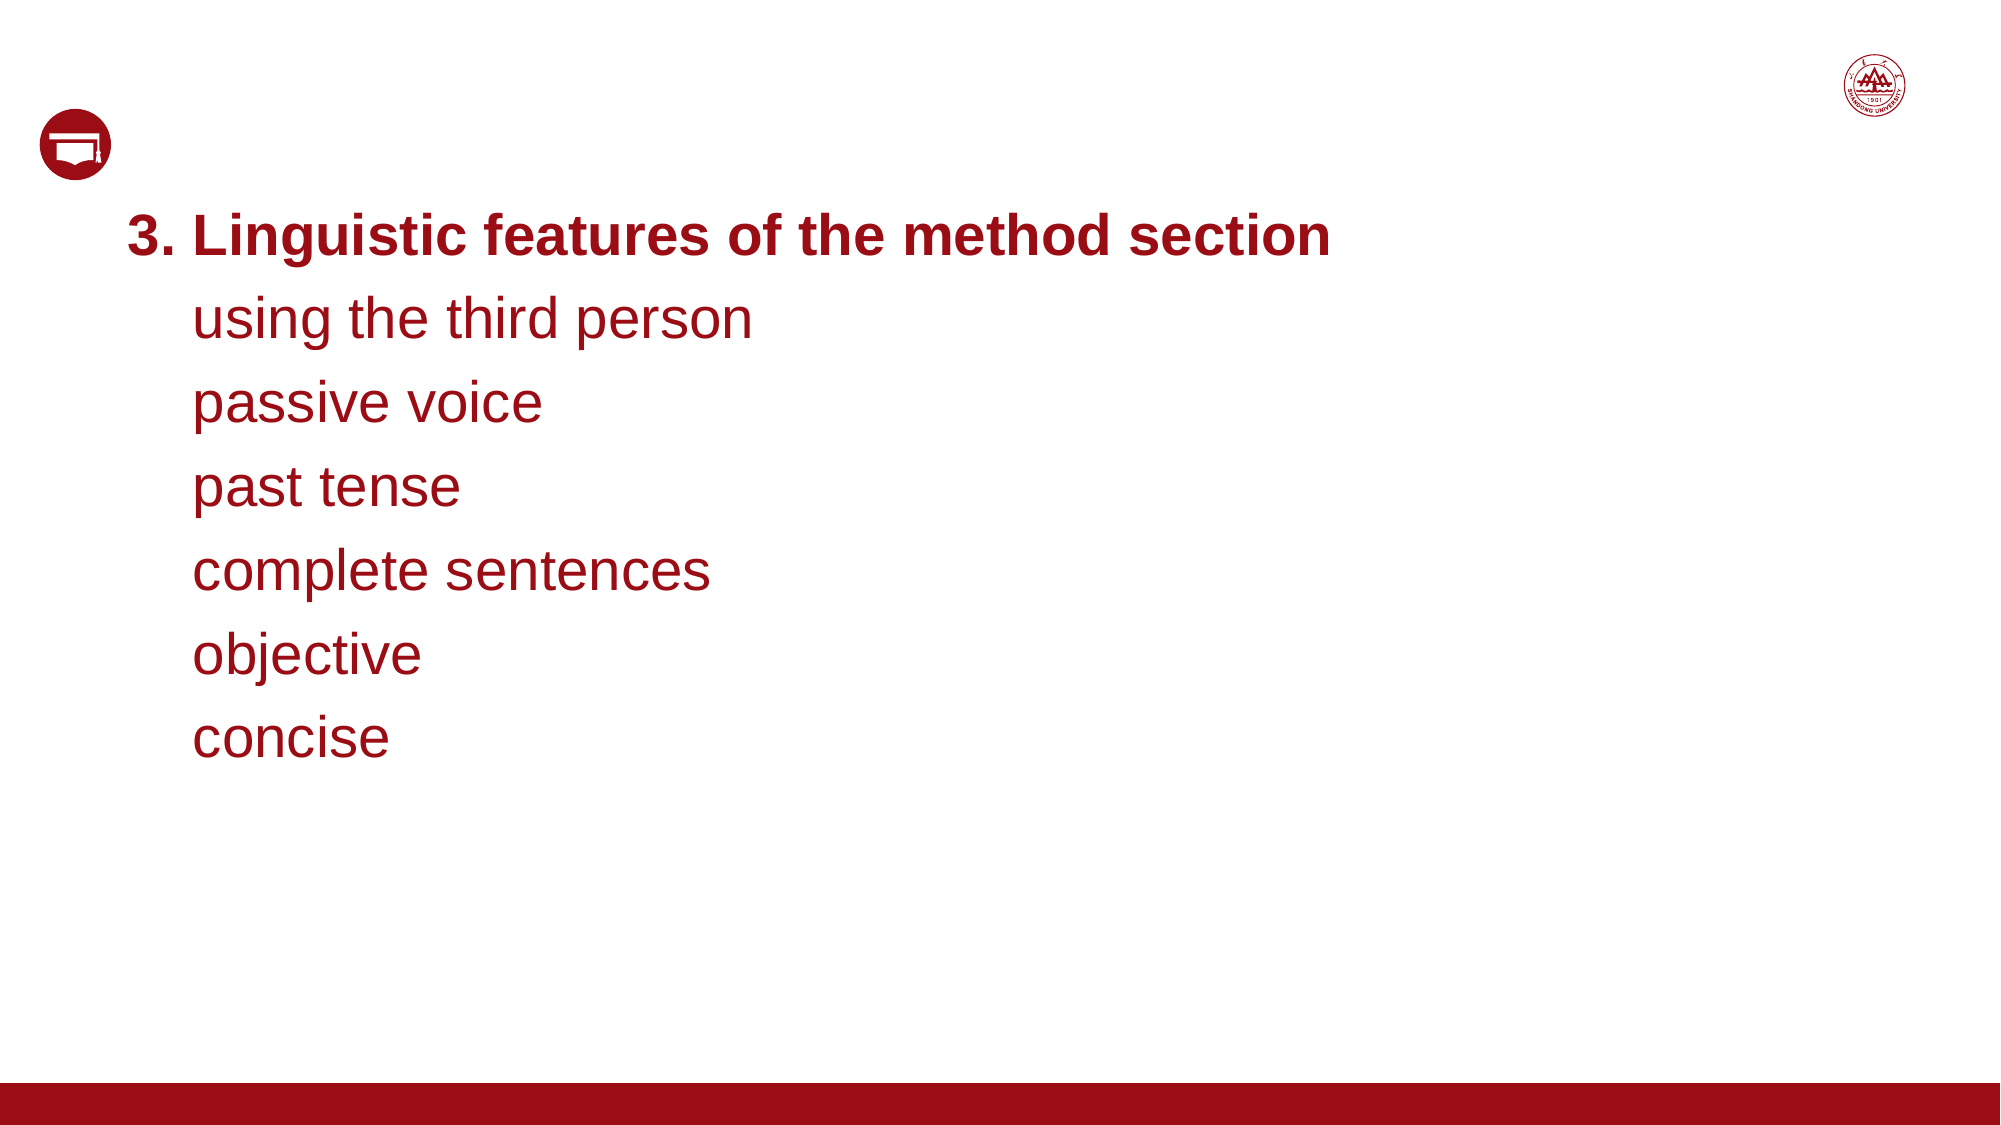

3. Linguistic features of the method section
    using the third person
    passive voice
    past tense
    complete sentences
    objective
    concise